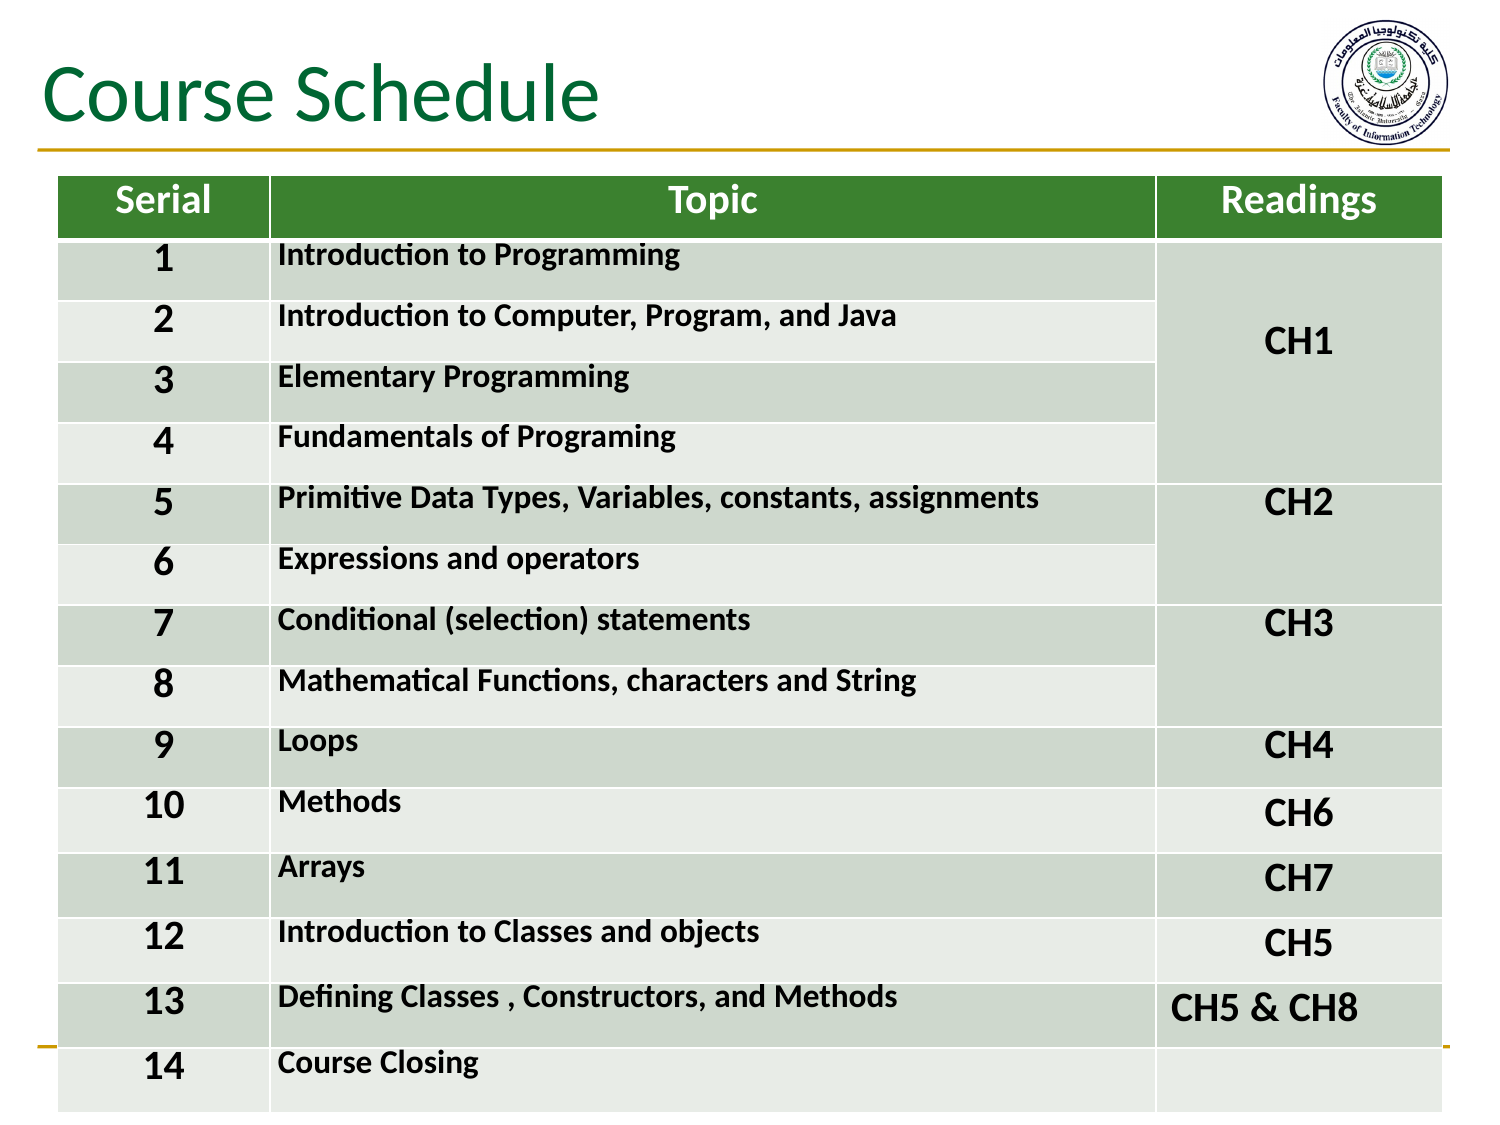

# Course Schedule
| Serial | Topic | Readings |
| --- | --- | --- |
| 1 | Introduction to Programming | CH1 |
| 2 | Introduction to Computer, Program, and Java |  |
| 3 | Elementary Programming |  |
| 4 | Fundamentals of Programing |  |
| 5 | Primitive Data Types, Variables, constants, assignments | CH2 |
| 6 | Expressions and operators |  |
| 7 | Conditional (selection) statements | CH3 |
| 8 | Mathematical Functions, characters and String |  |
| 9 | Loops | CH4 |
| 10 | Methods | CH6 |
| 11 | Arrays | CH7 |
| 12 | Introduction to Classes and objects | CH5 |
| 13 | Defining Classes , Constructors, and Methods | CH5 & CH8 |
| 14 | Course Closing |  |
18